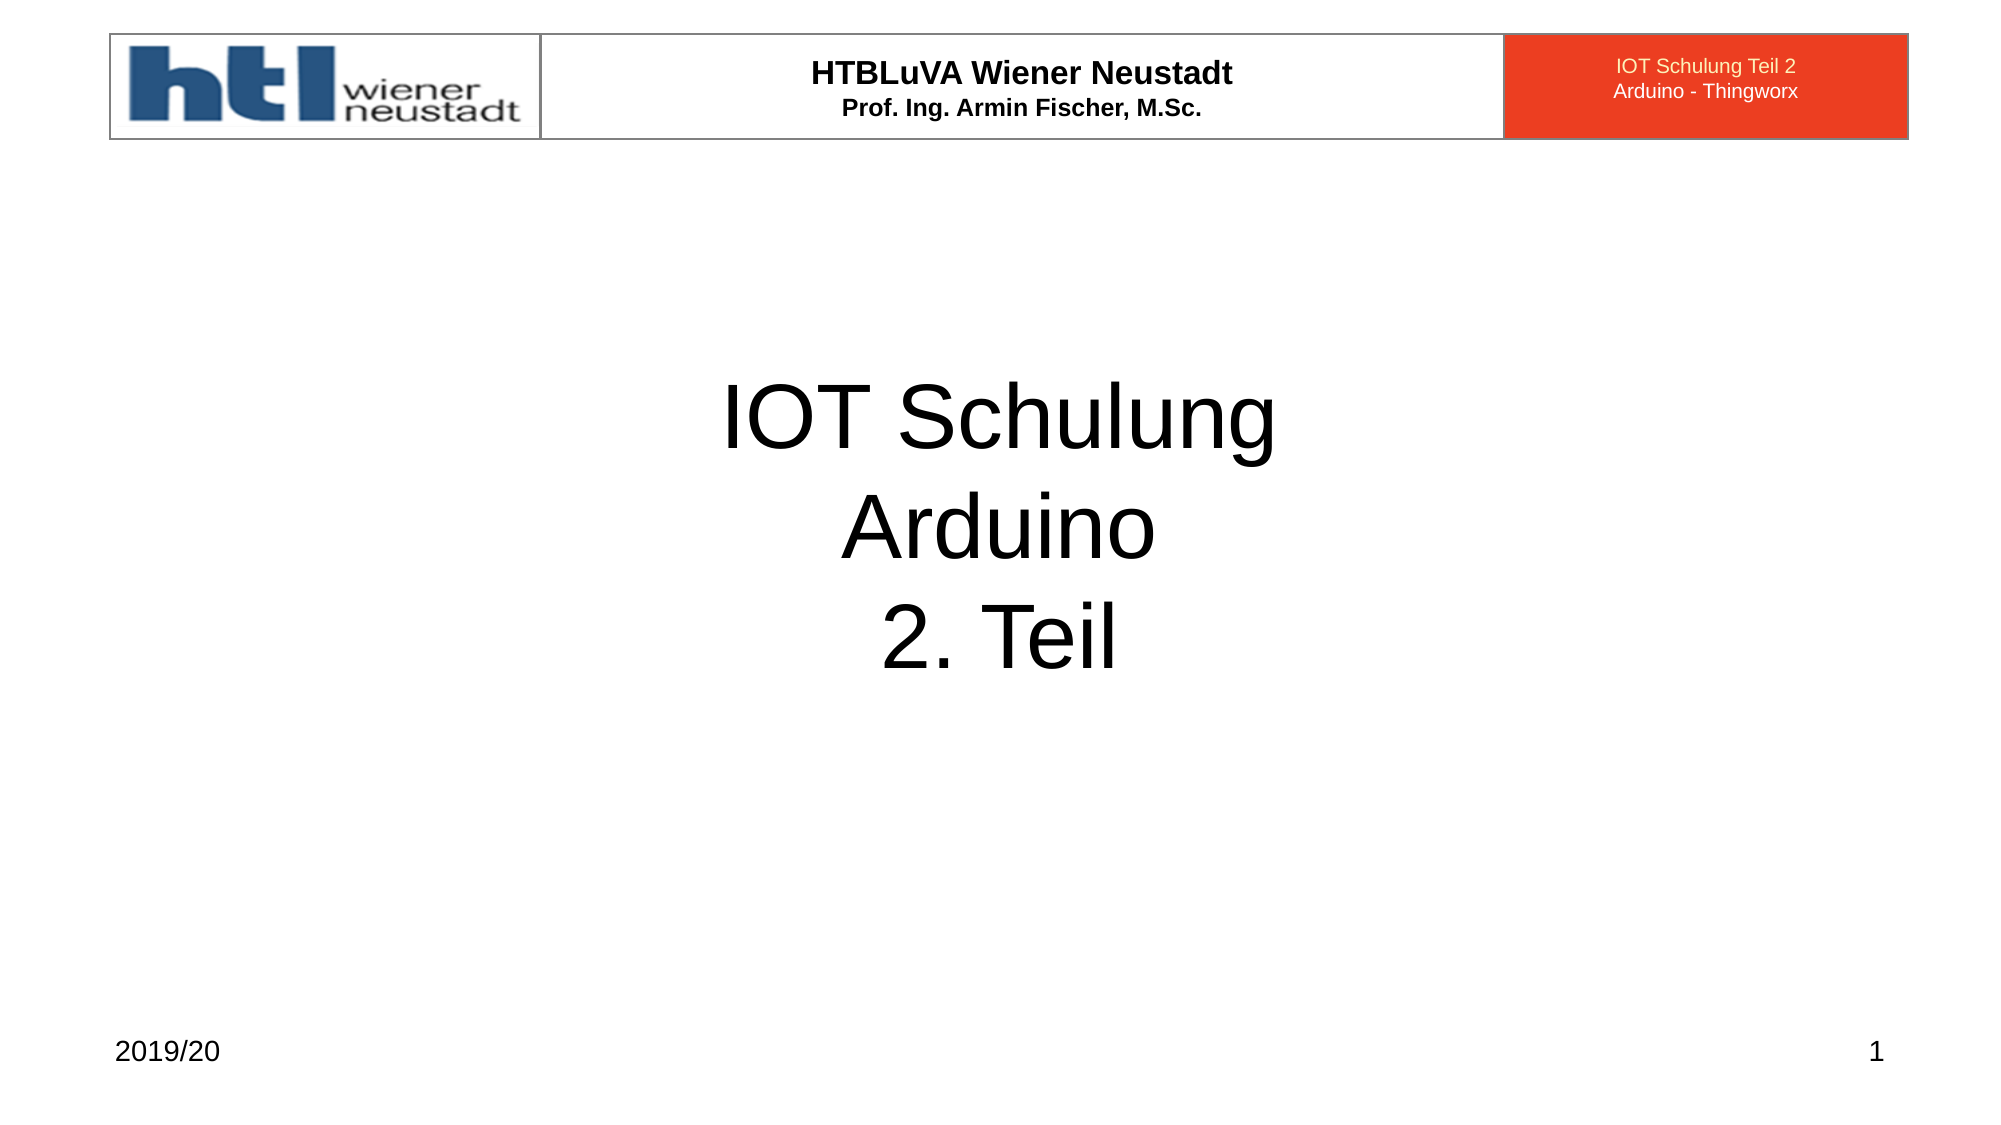

# IOT Schulung Arduino 2. Teil
2019/20
1